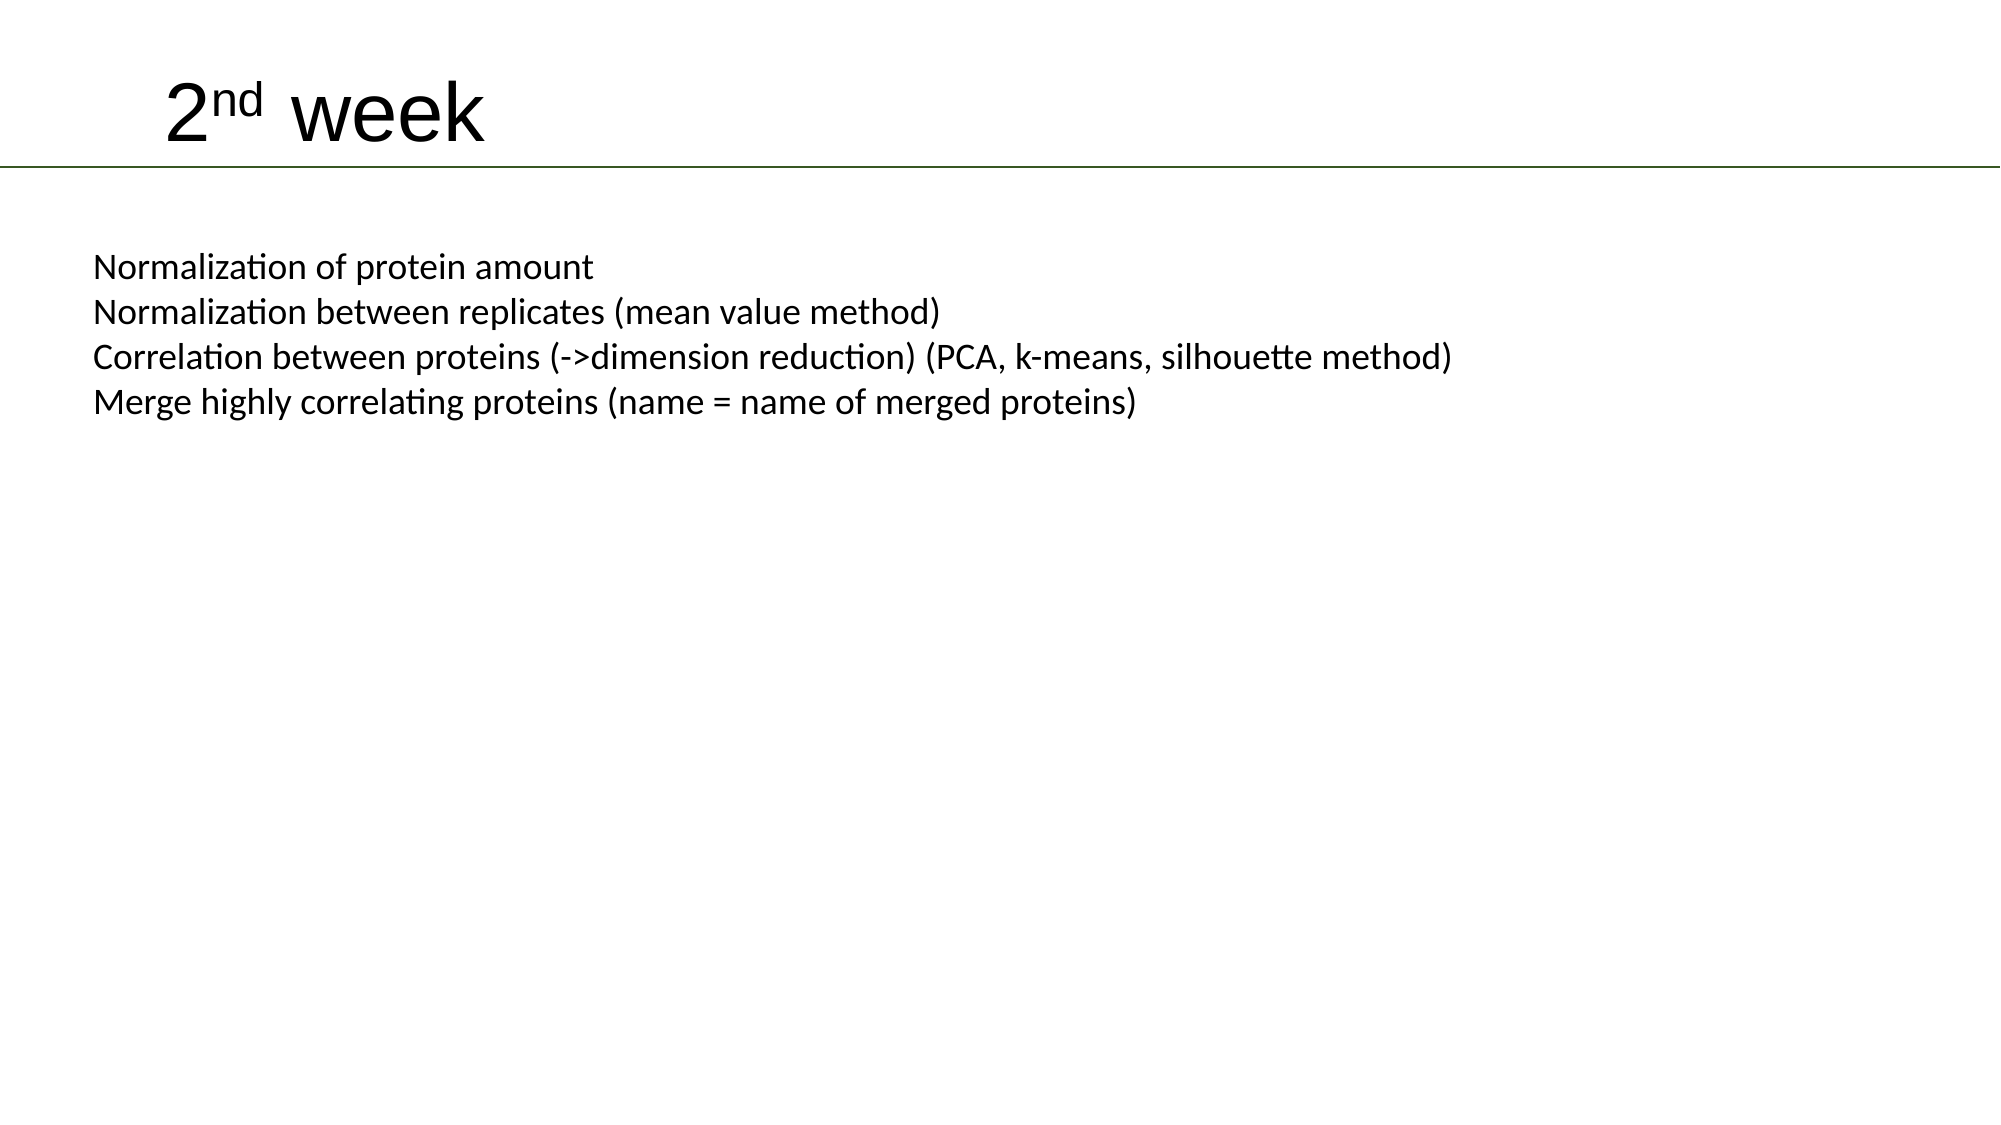

2nd  week
Normalization of protein amount
Normalization between replicates (mean value method)
Correlation between proteins (->dimension reduction) (PCA, k-means, silhouette method)
Merge highly correlating proteins (name = name of merged proteins)